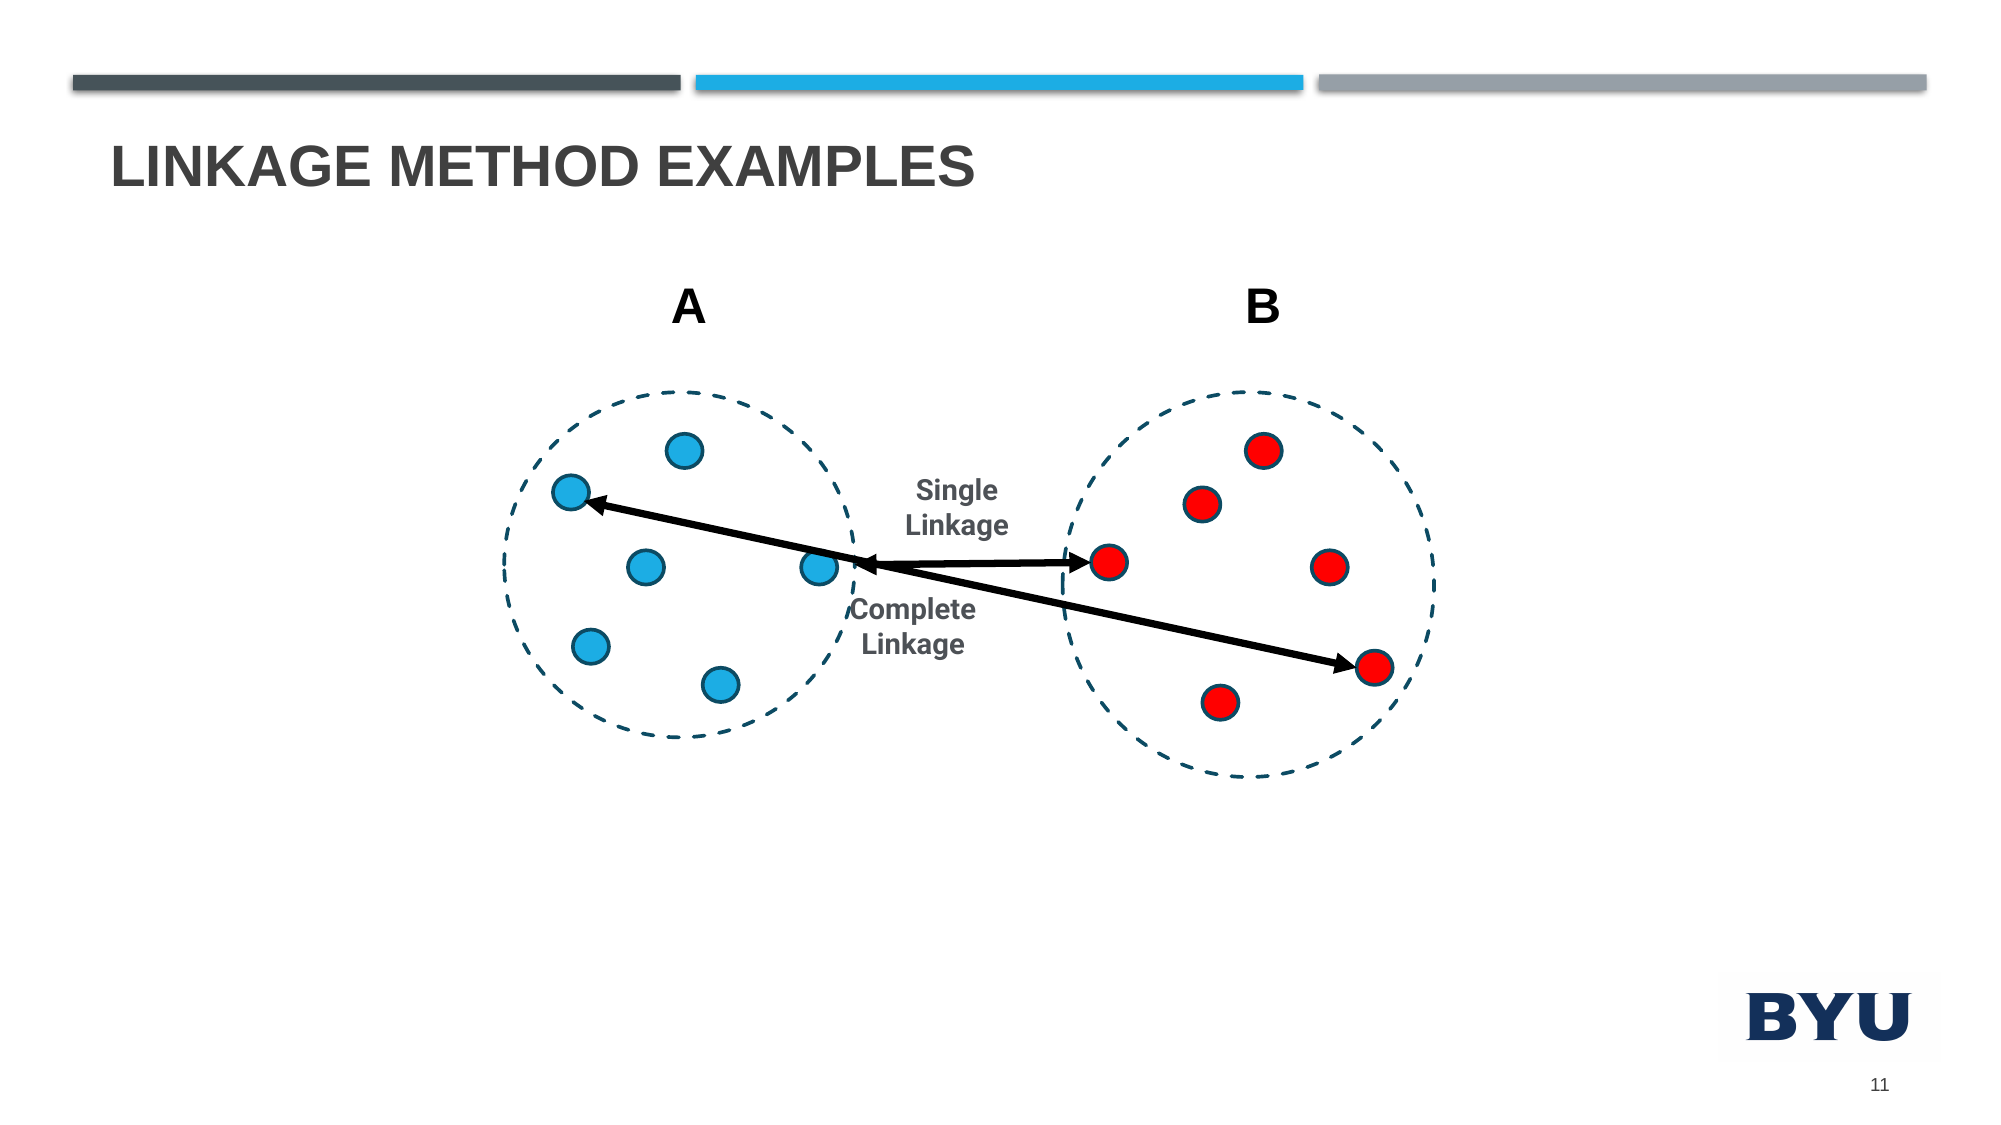

# Linkage Method Examples
A
B

Single Linkage

Complete Linkage

11